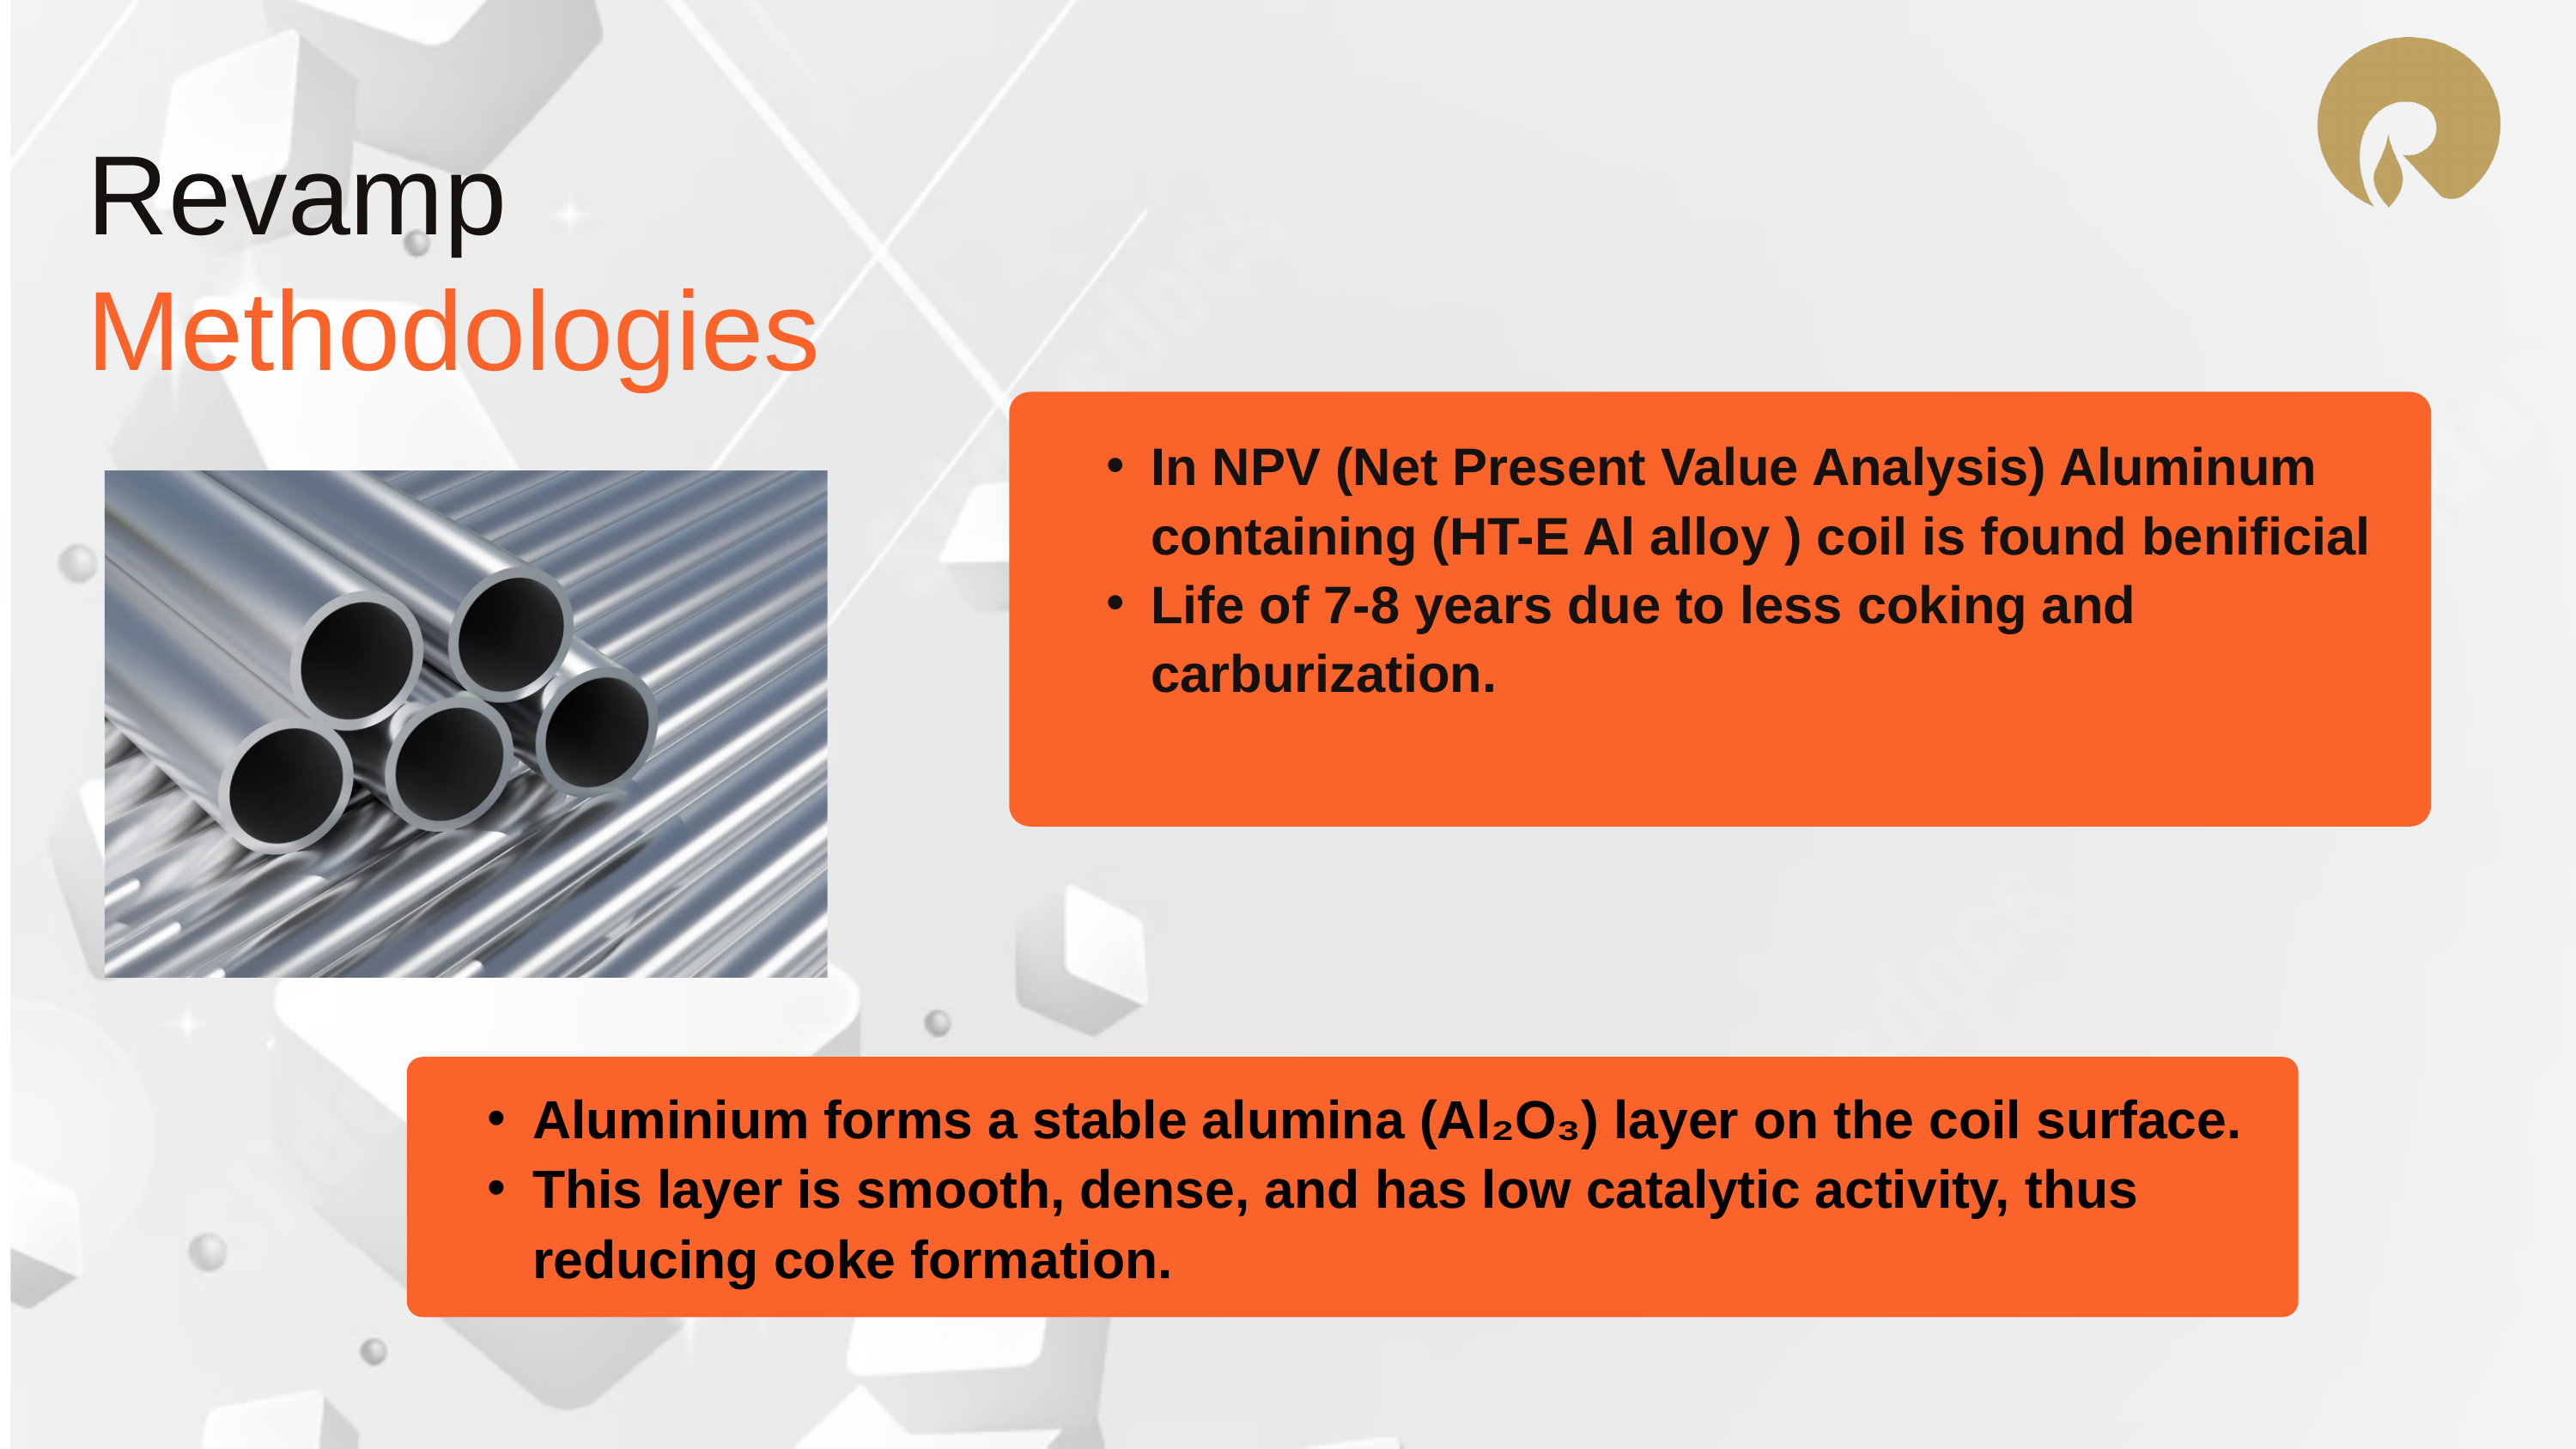

Revamp Methodologies

In NPV (Net Present Value Analysis) Aluminum containing (HT-E Al alloy ) coil is found benificial
Life of 7-8 years due to less coking and carburization.

Aluminium forms a stable alumina (Al₂O₃) layer on the coil surface.
This layer is smooth, dense, and has low catalytic activity, thus reducing coke formation.